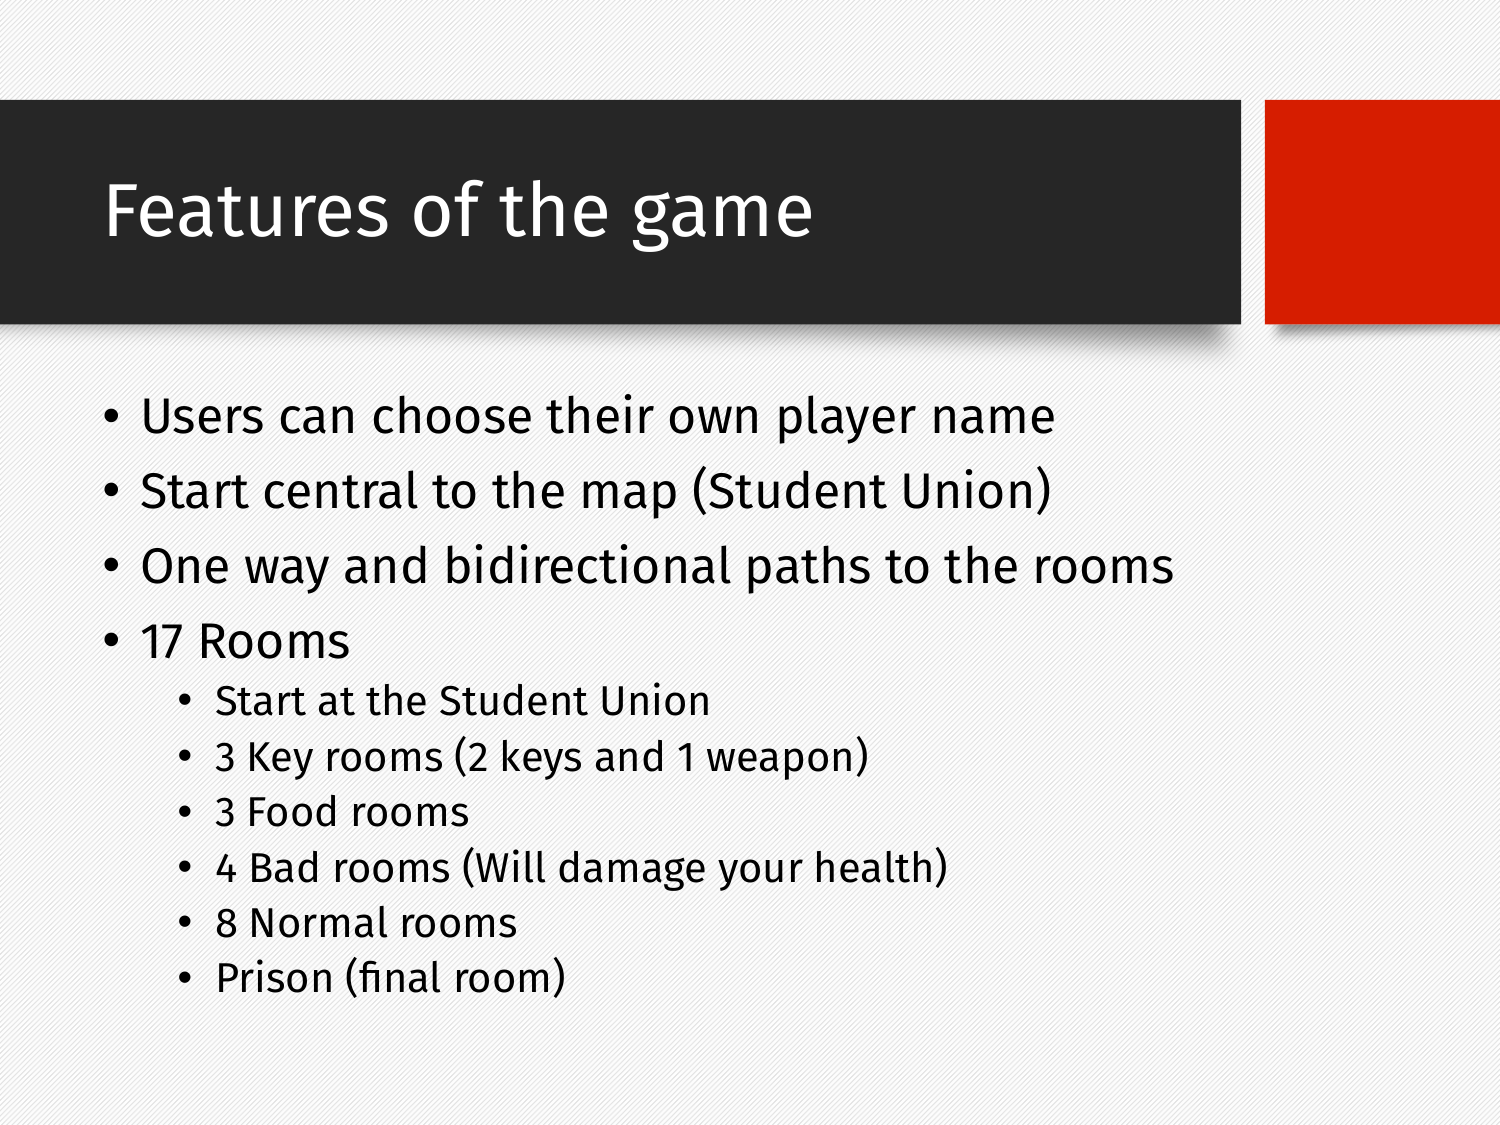

# Features of the game
Users can choose their own player name
Start central to the map (Student Union)
One way and bidirectional paths to the rooms
17 Rooms
Start at the Student Union
3 Key rooms (2 keys and 1 weapon)
3 Food rooms
4 Bad rooms (Will damage your health)
8 Normal rooms
Prison (final room)